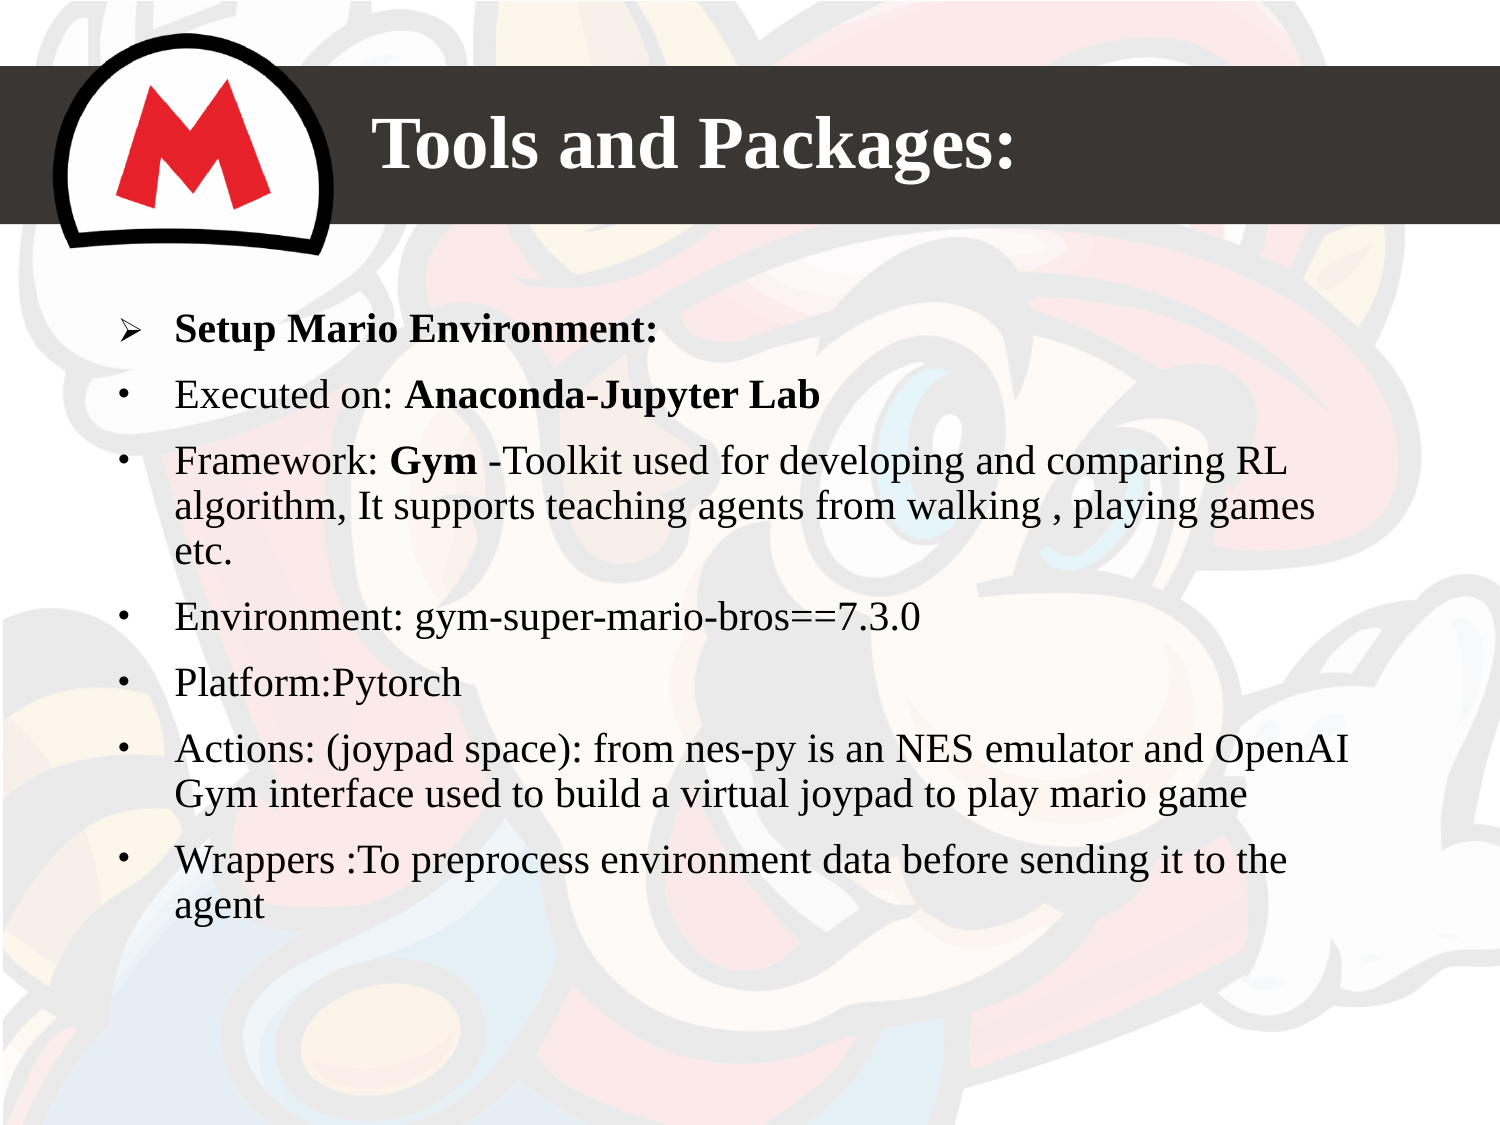

# Tools and Packages:
Setup Mario Environment:
Executed on: Anaconda-Jupyter Lab
Framework: Gym -Toolkit used for developing and comparing RL algorithm, It supports teaching agents from walking , playing games etc.
Environment: gym-super-mario-bros==7.3.0
Platform:Pytorch
Actions: (joypad space): from nes-py is an NES emulator and OpenAI Gym interface used to build a virtual joypad to play mario game
Wrappers :To preprocess environment data before sending it to the agent